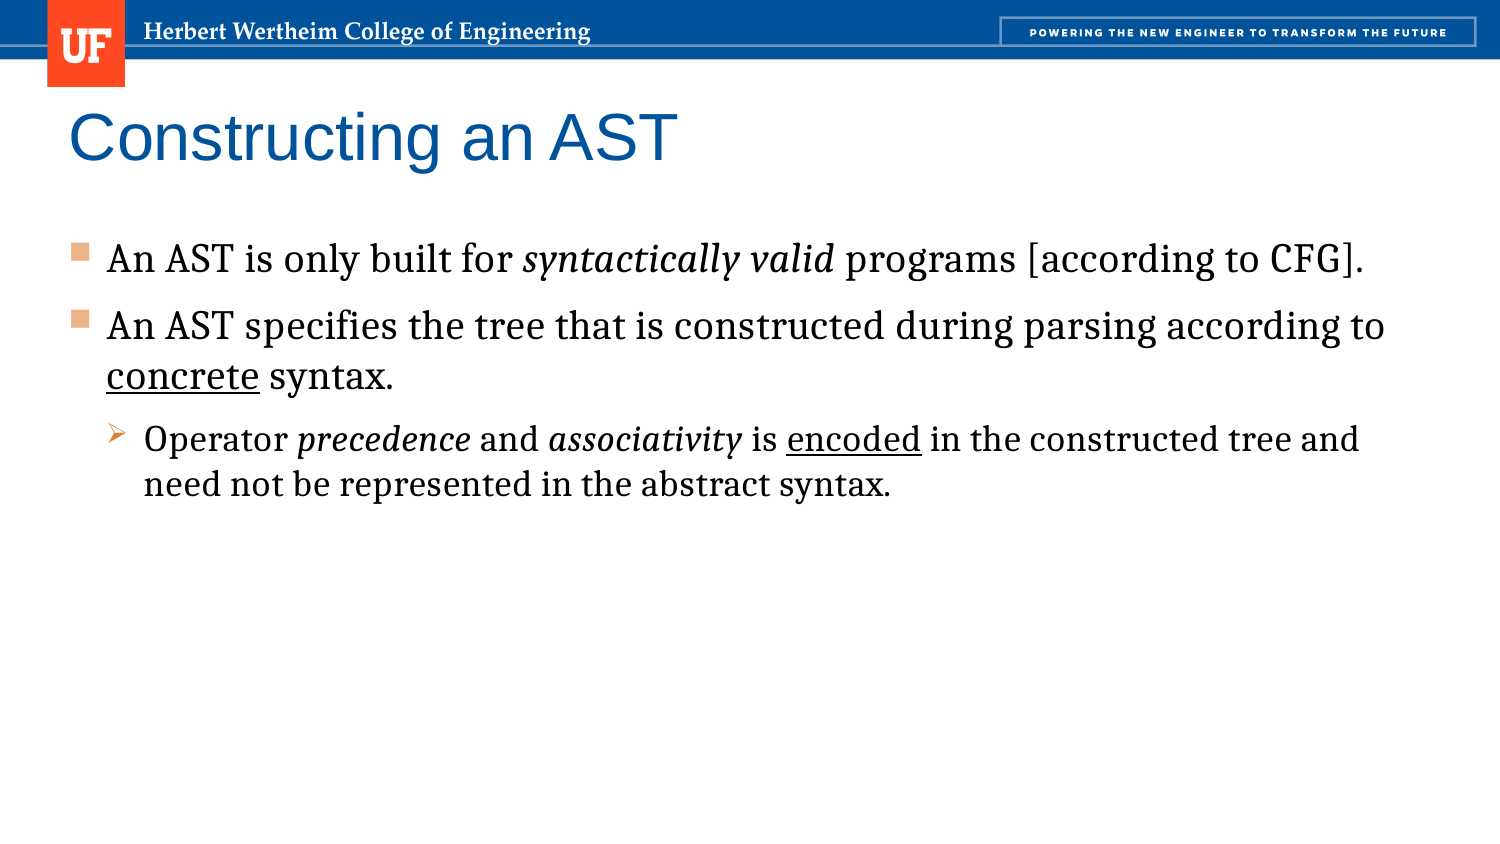

# Constructing an AST
An AST is only built for syntactically valid programs [according to CFG].
An AST specifies the tree that is constructed during parsing according to concrete syntax.
Operator precedence and associativity is encoded in the constructed tree and need not be represented in the abstract syntax.